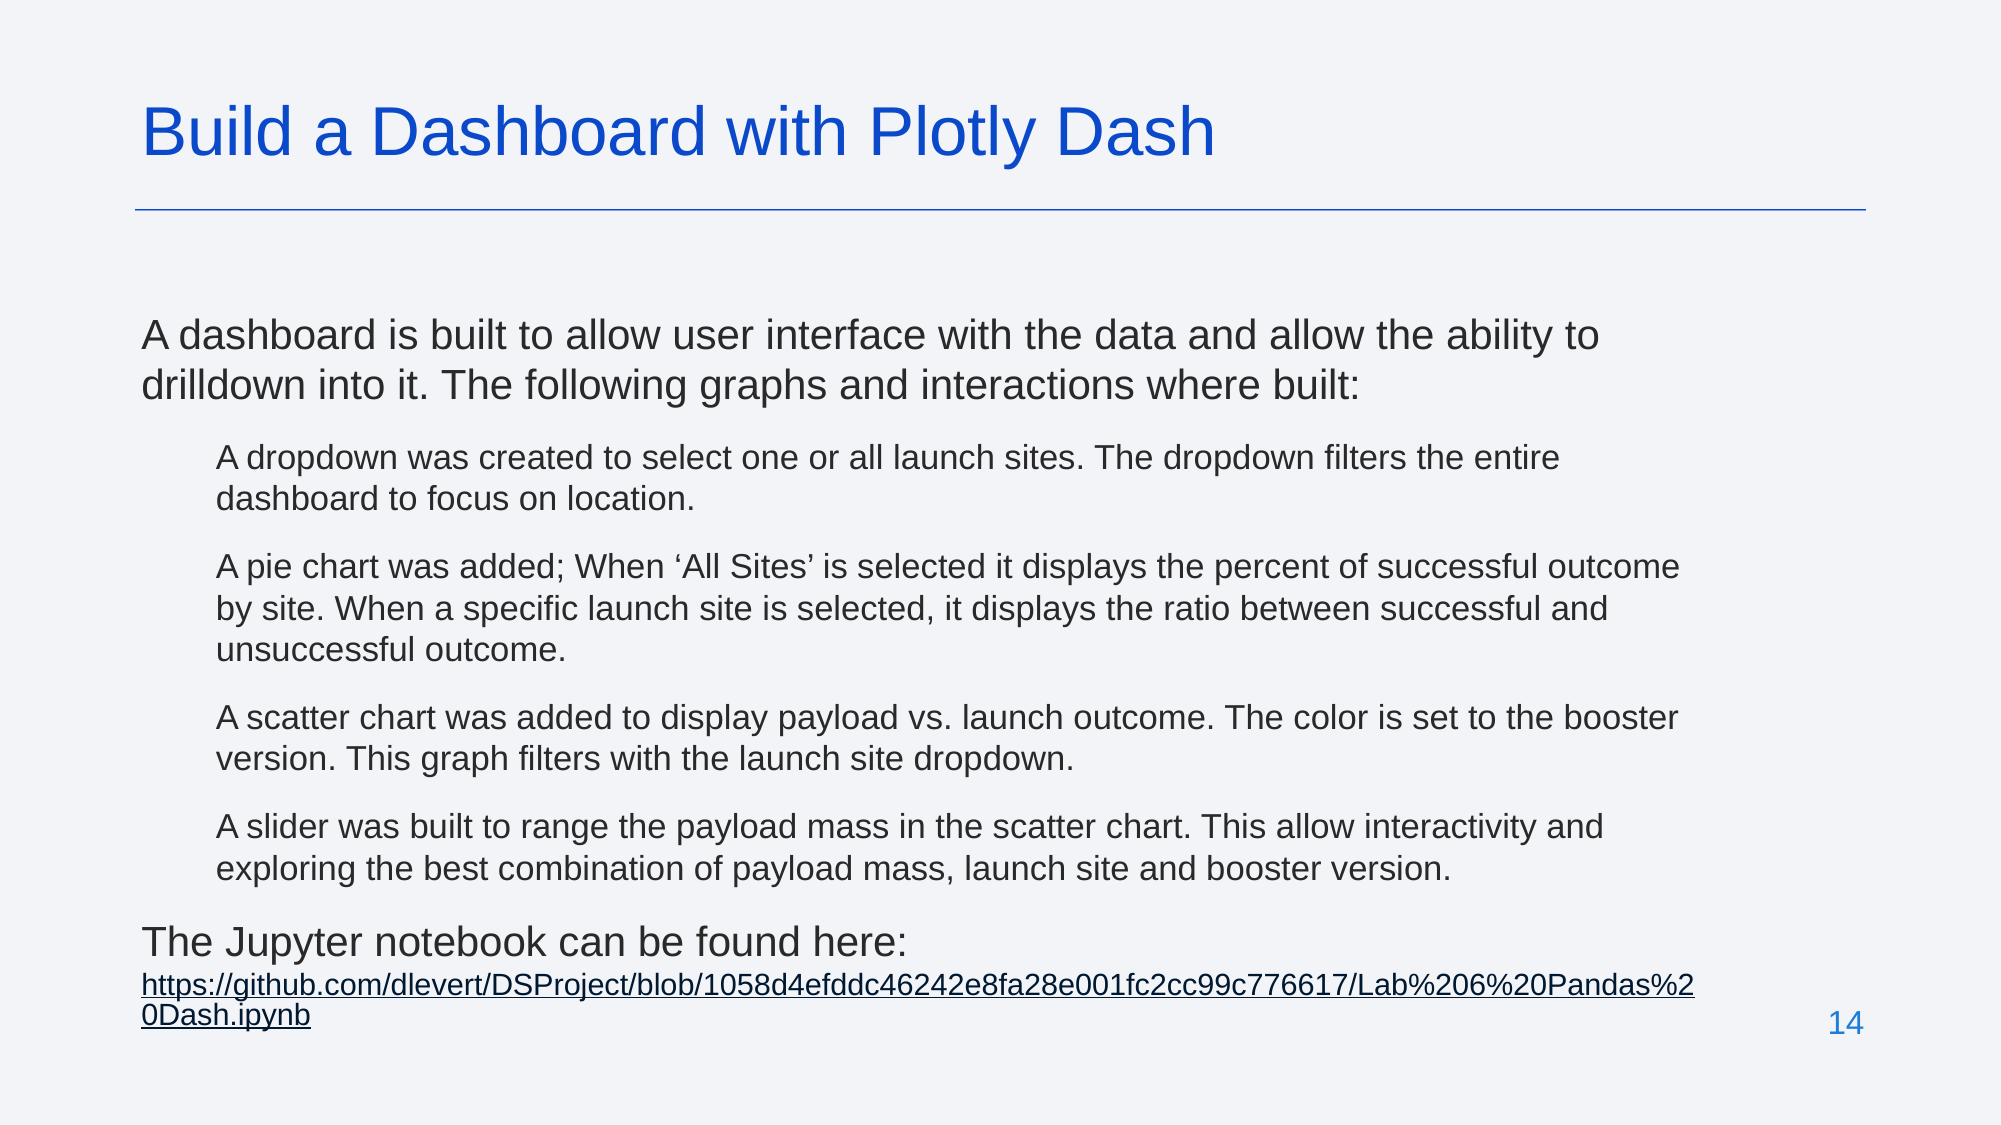

Build a Dashboard with Plotly Dash
A dashboard is built to allow user interface with the data and allow the ability to drilldown into it. The following graphs and interactions where built:
A dropdown was created to select one or all launch sites. The dropdown filters the entire dashboard to focus on location.
A pie chart was added; When ‘All Sites’ is selected it displays the percent of successful outcome by site. When a specific launch site is selected, it displays the ratio between successful and unsuccessful outcome.
A scatter chart was added to display payload vs. launch outcome. The color is set to the booster version. This graph filters with the launch site dropdown.
A slider was built to range the payload mass in the scatter chart. This allow interactivity and exploring the best combination of payload mass, launch site and booster version.
The Jupyter notebook can be found here: https://github.com/dlevert/DSProject/blob/1058d4efddc46242e8fa28e001fc2cc99c776617/Lab%206%20Pandas%20Dash.ipynb
14